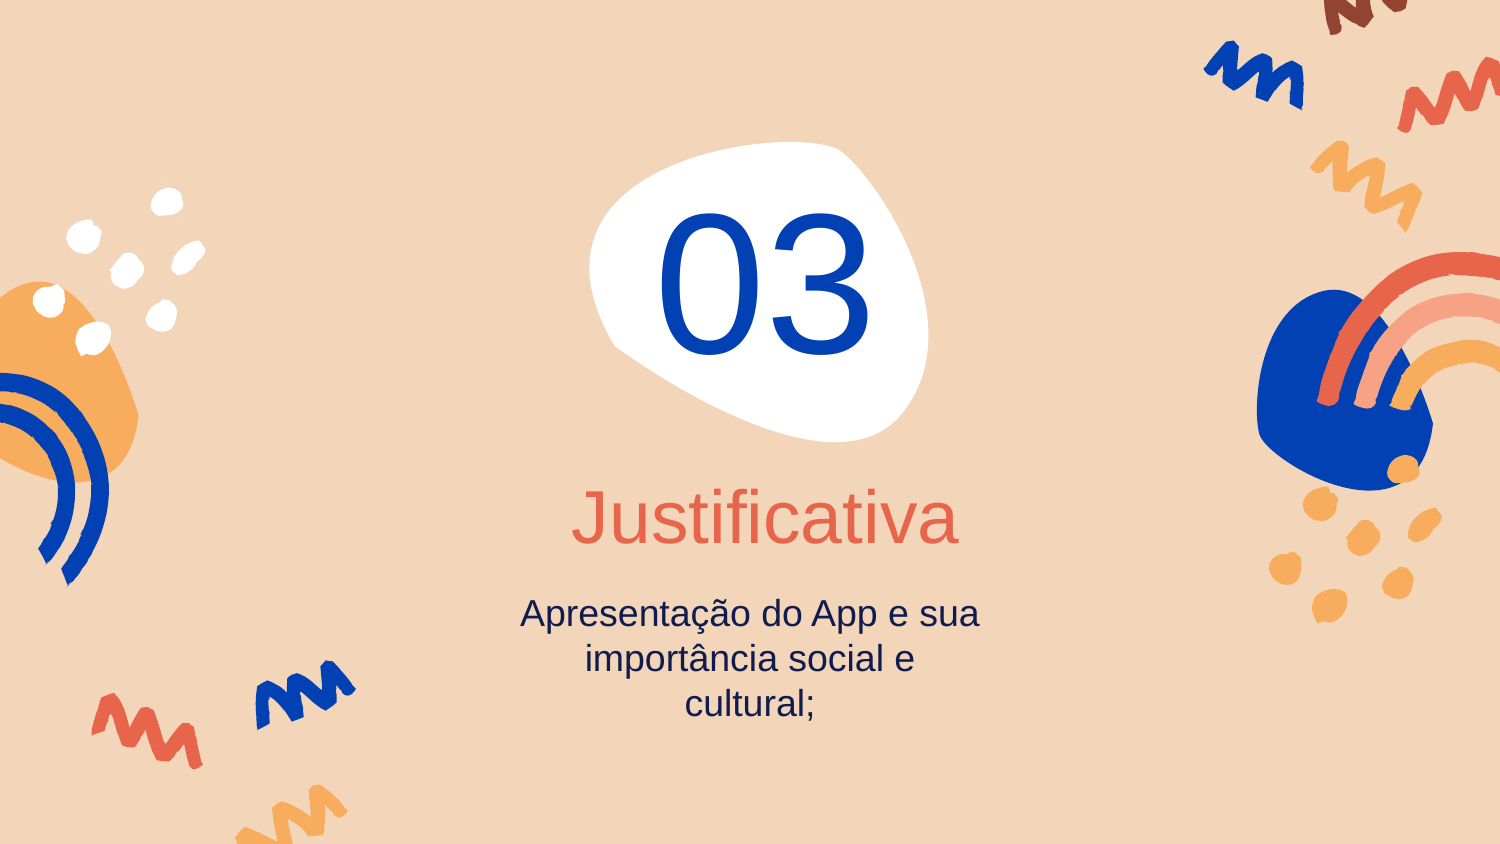

03
# Justificativa
Apresentação do App e sua importância social e cultural;